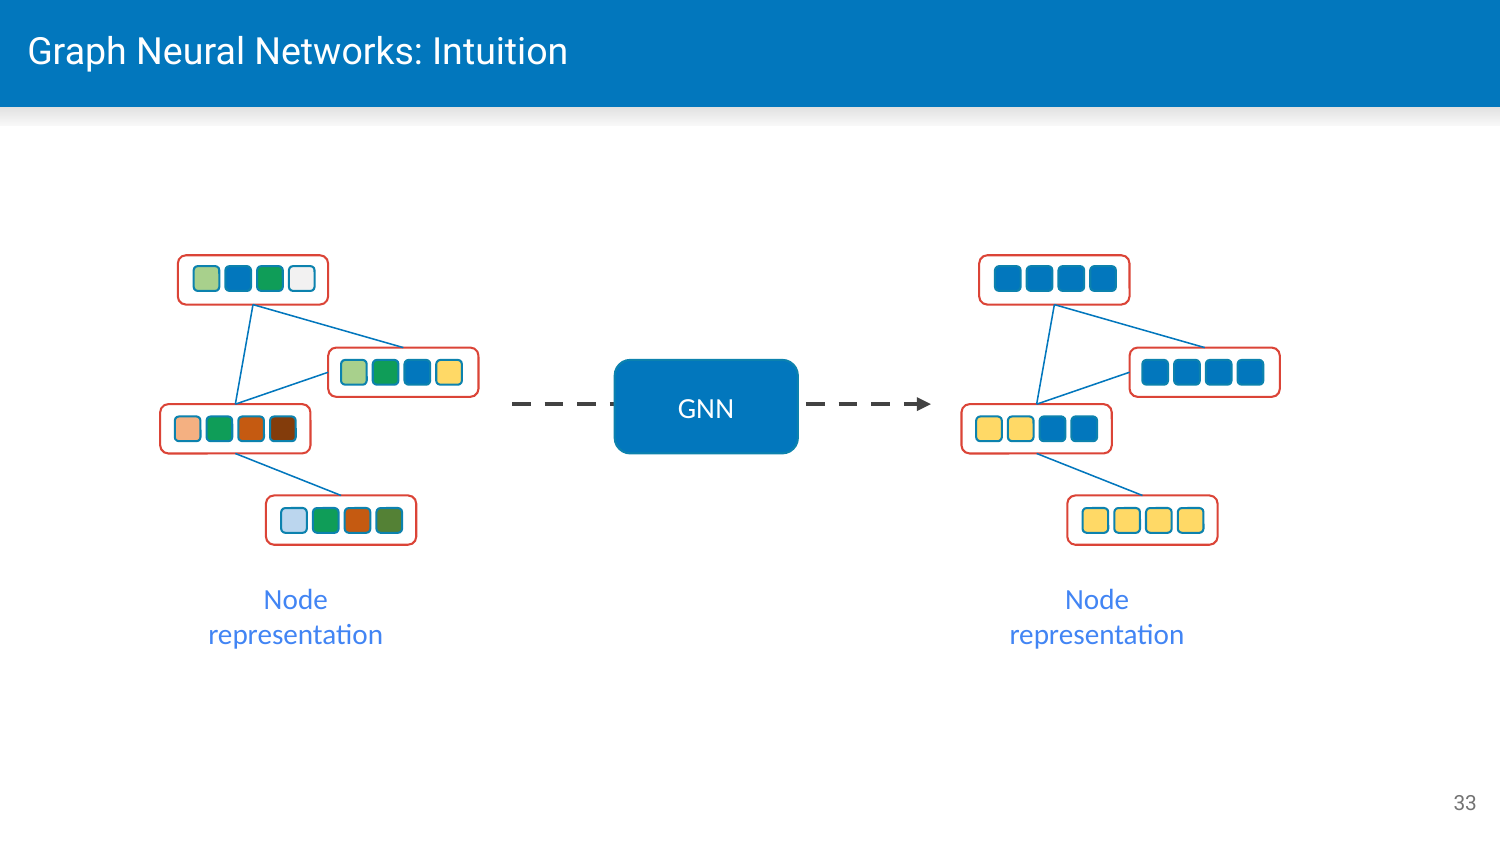

# Graph Neural Networks: Intuition

GNN

Node representation
Node representation
33